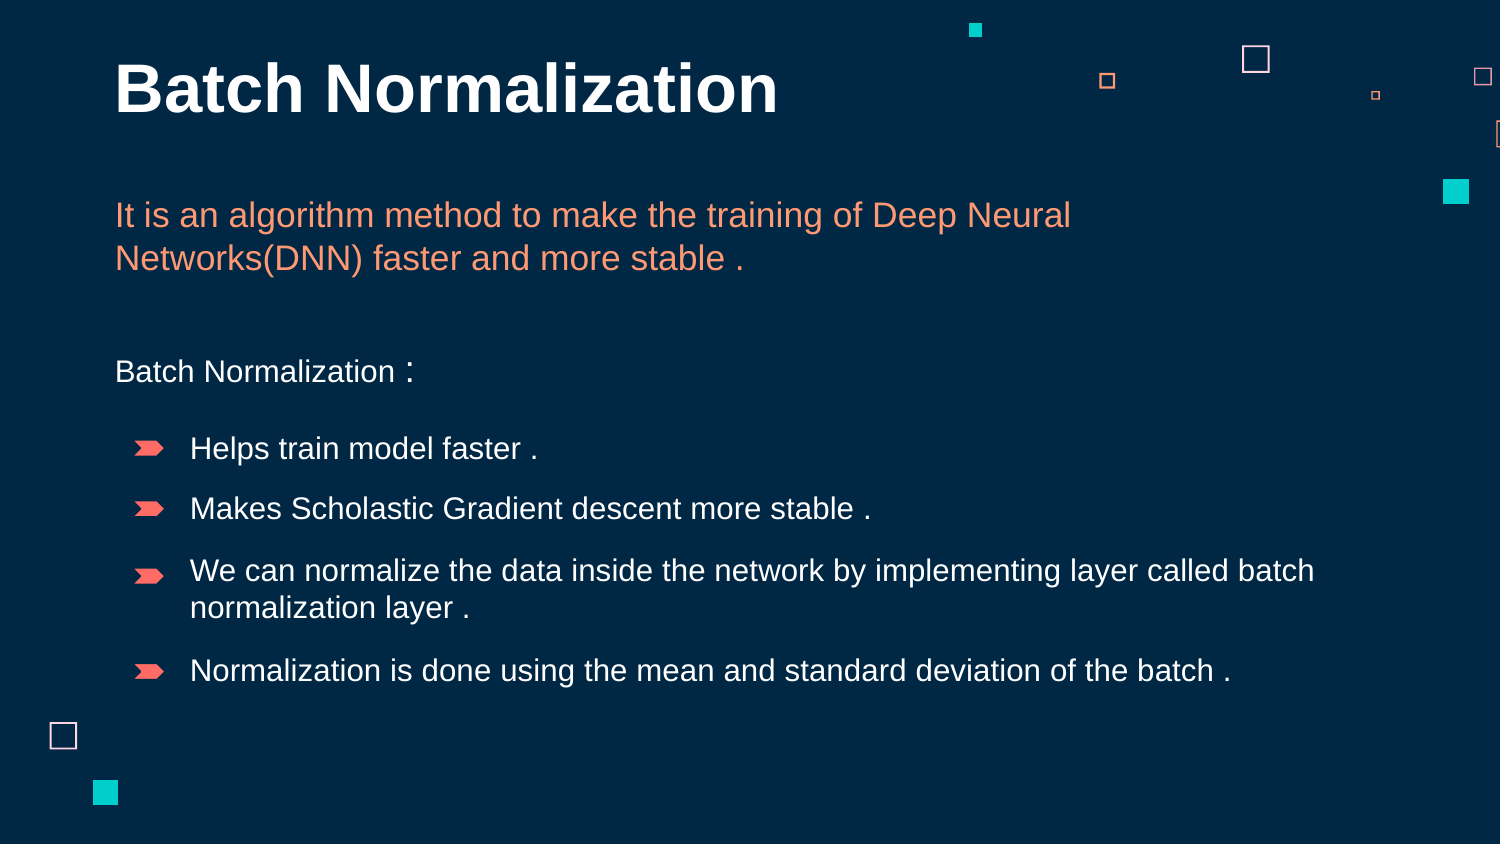

# Batch Normalization
It is an algorithm method to make the training of Deep Neural Networks(DNN) faster and more stable .
Batch Normalization :

Helps train model faster .

Makes Scholastic Gradient descent more stable .

We can normalize the data inside the network by implementing layer called batch normalization layer .

Normalization is done using the mean and standard deviation of the batch .